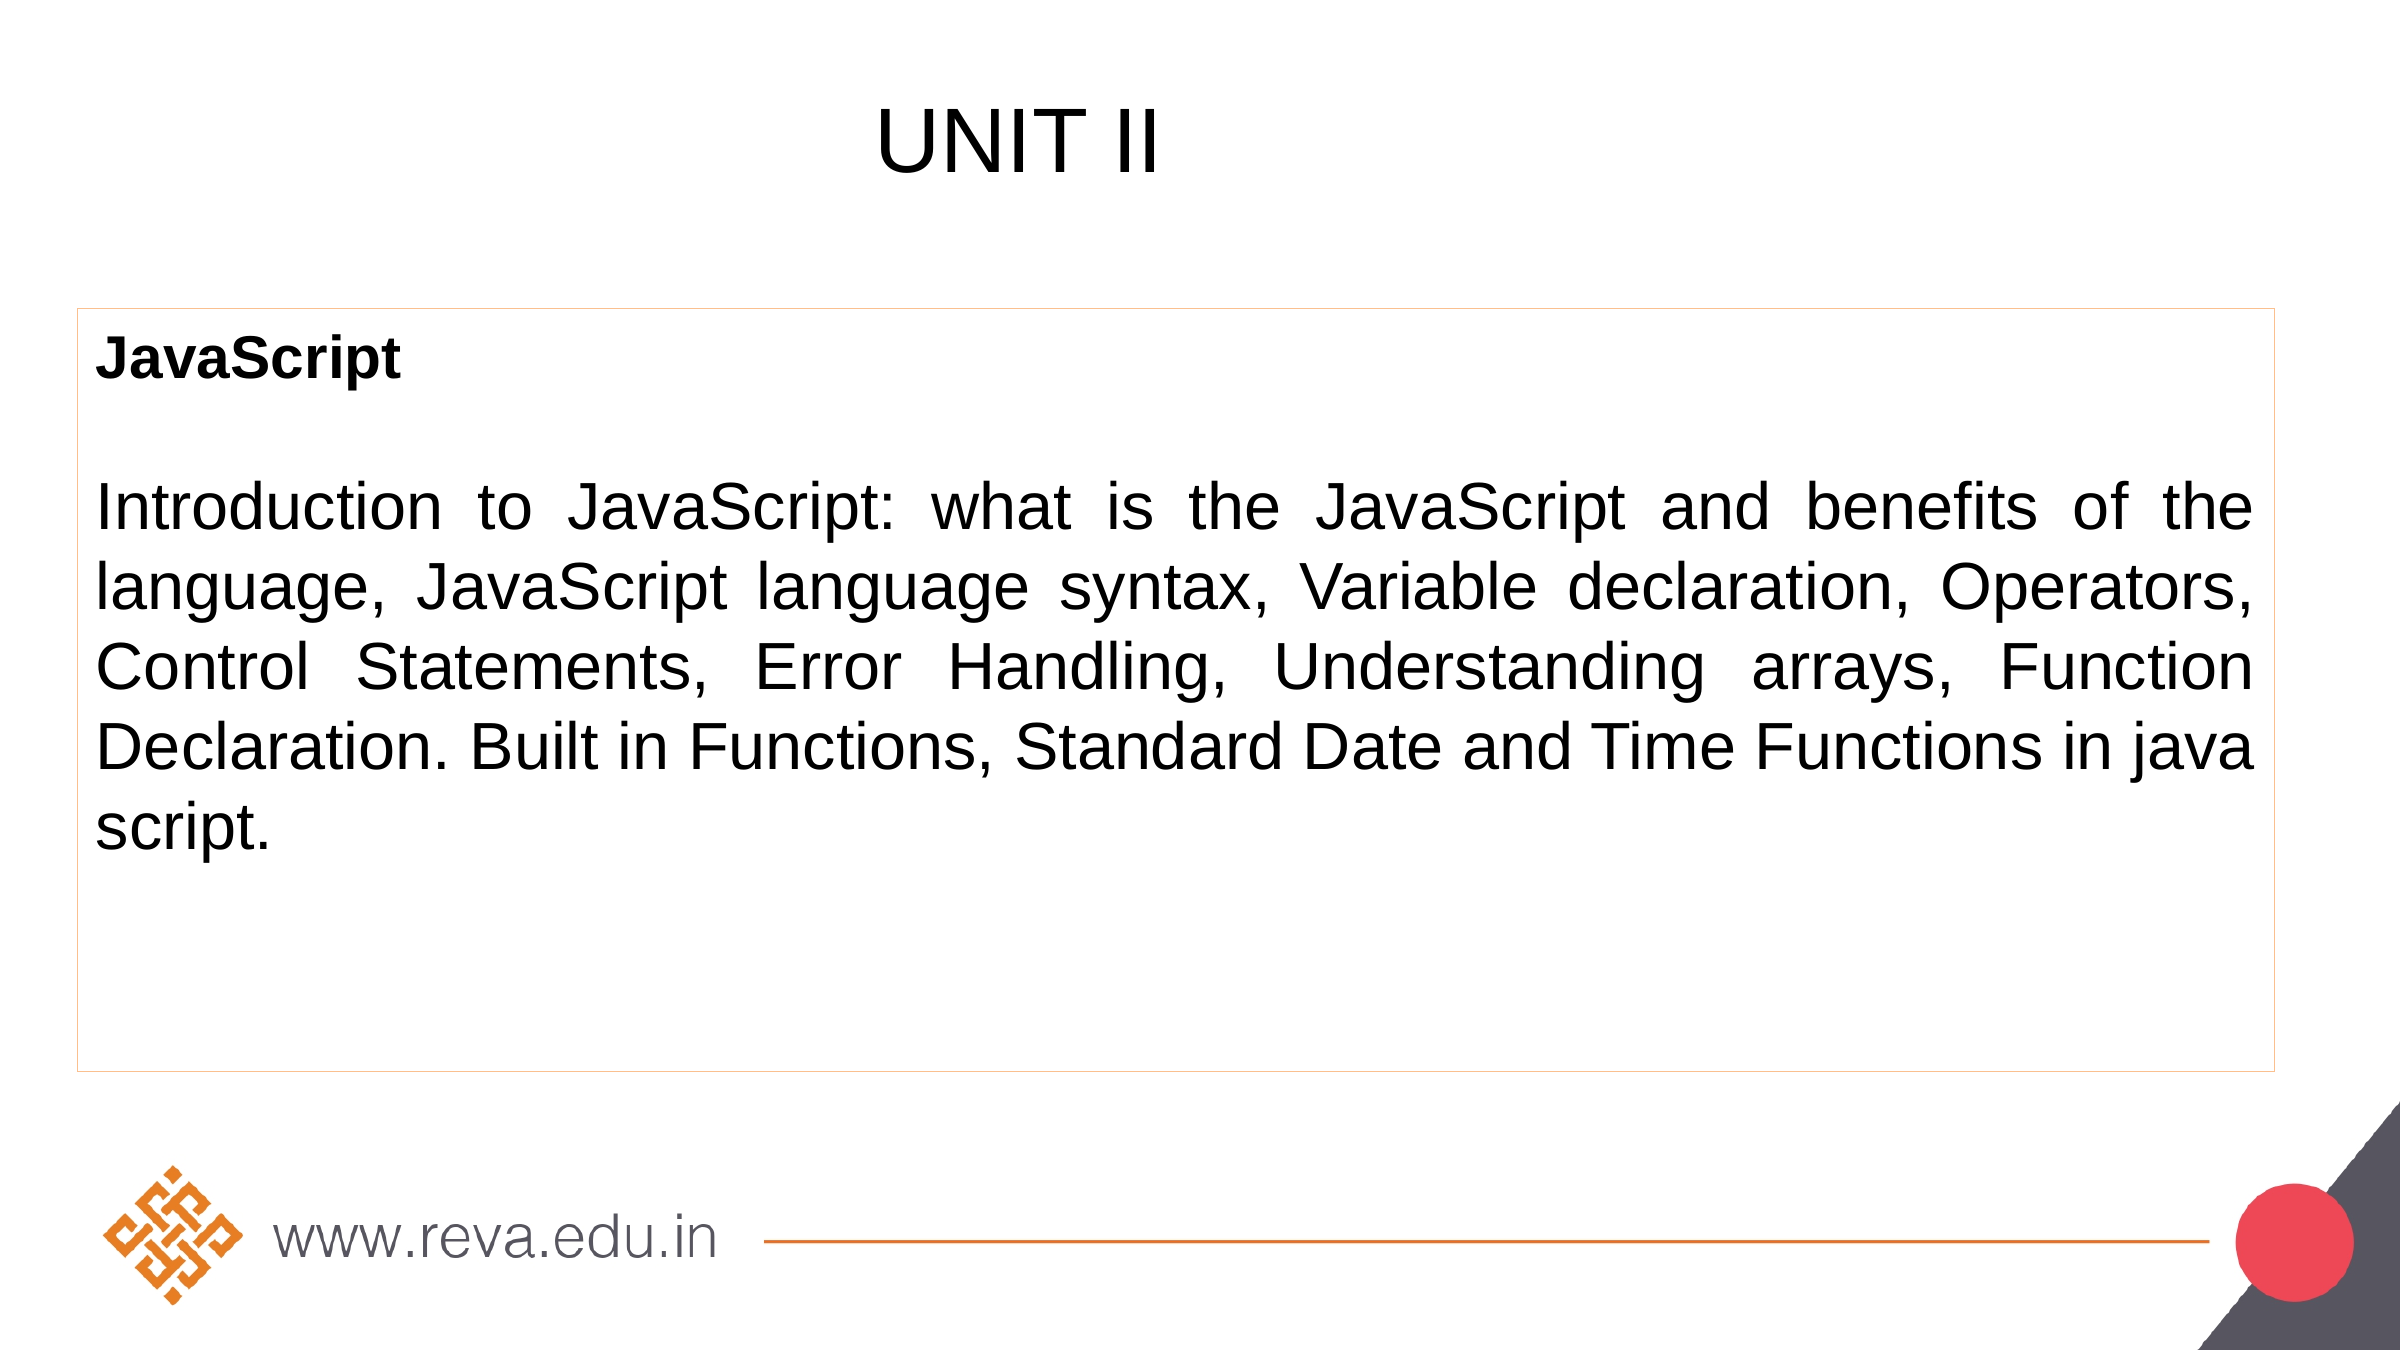

# UNIT II
JavaScript

Introduction to JavaScript: what is the JavaScript and benefits of the language, JavaScript language syntax, Variable declaration, Operators, Control Statements, Error Handling, Understanding arrays, Function Declaration. Built in Functions, Standard Date and Time Functions in java script.